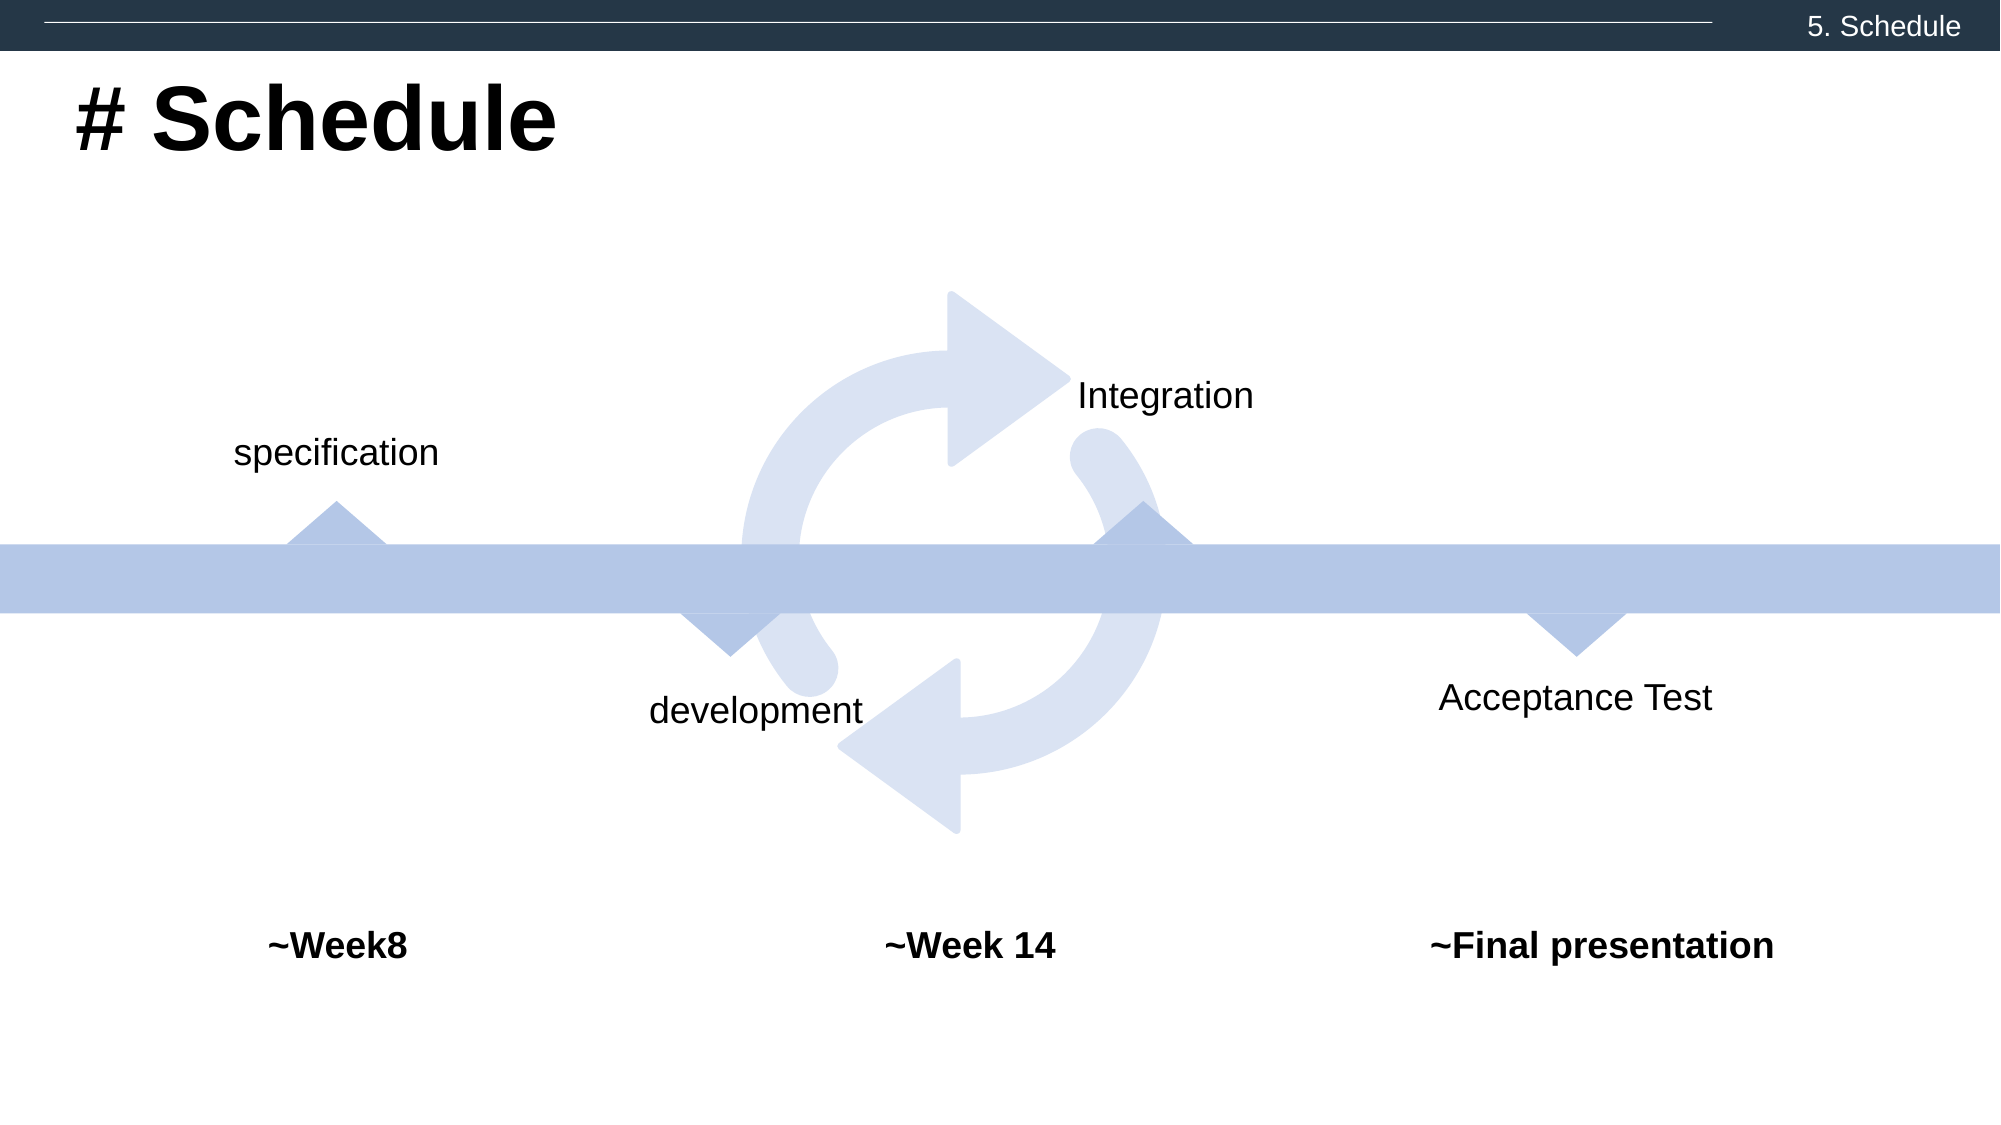

5. Schedule

# # Schedule

Integration
specification

Acceptance Test
development
~Week8
~Week 14
~Final presentation